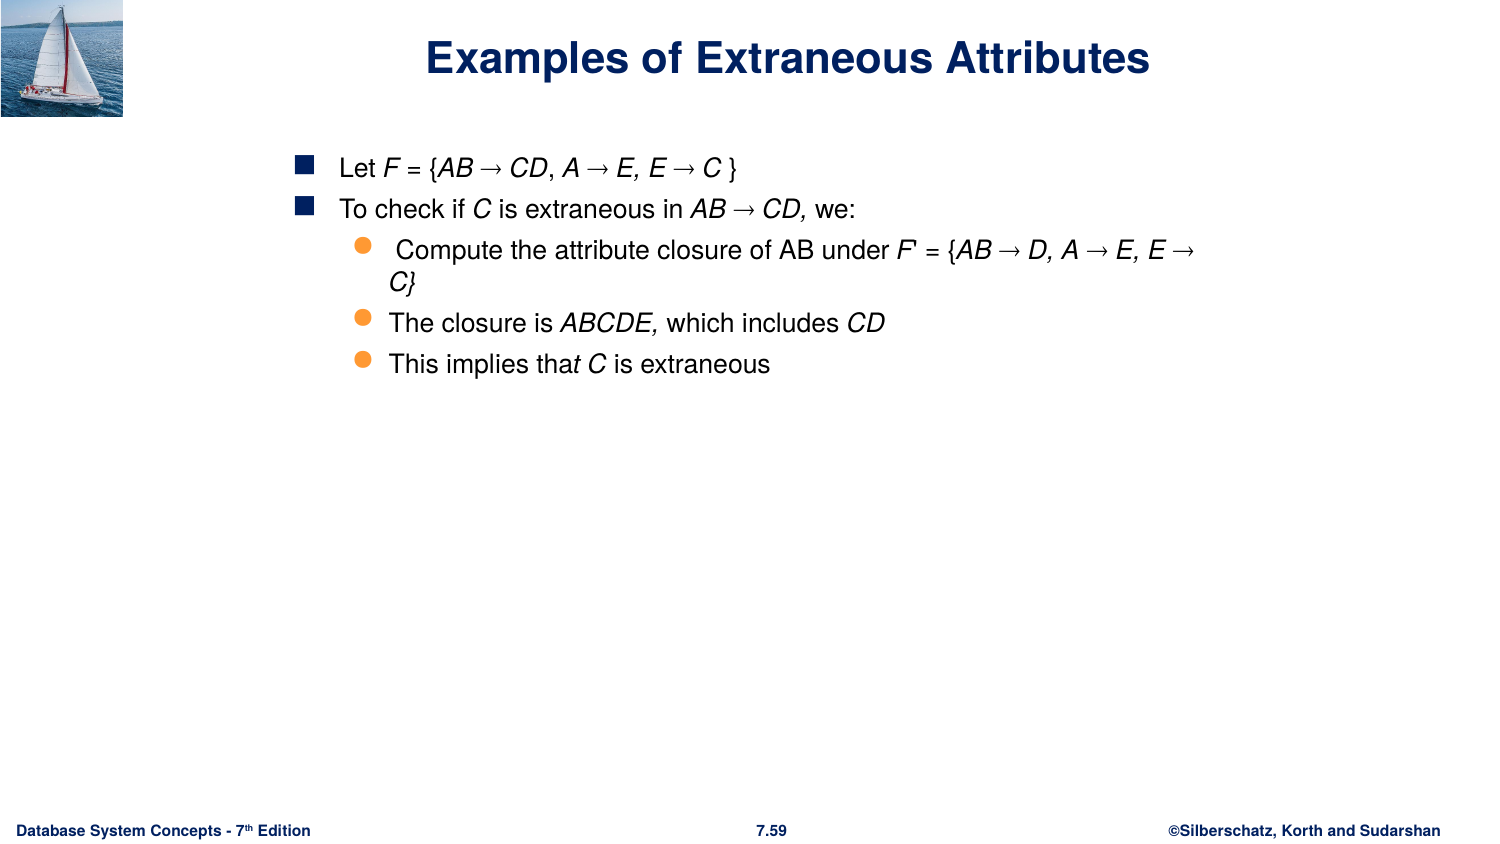

# Examples of Extraneous Attributes
Let F = {AB → CD, A → E, E → C }
To check if C is extraneous in AB → CD, we:
 Compute the attribute closure of AB under F' = {AB → D, A → E, E → C}
The closure is ABCDE, which includes CD
This implies that C is extraneous